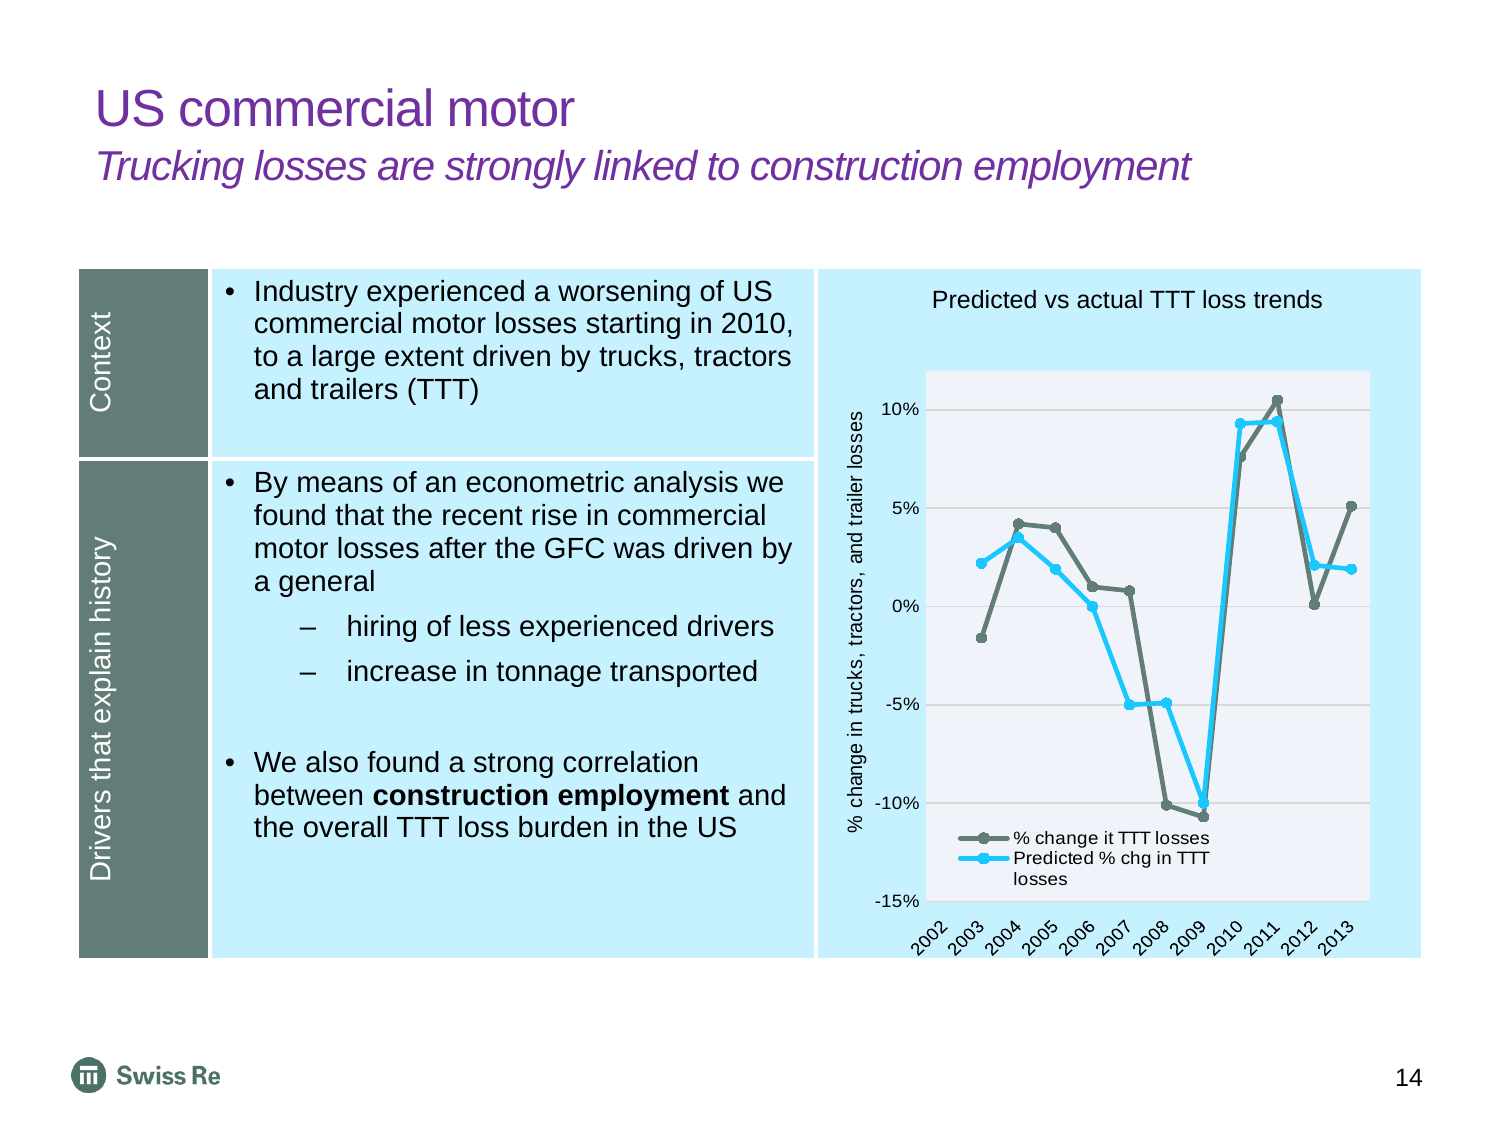

# US commercial motor Trucking losses are strongly linked to construction employment
| Context | Industry experienced a worsening of US commercial motor losses starting in 2010, to a large extent driven by trucks, tractors and trailers (TTT) |  |
| --- | --- | --- |
| Drivers that explain history | By means of an econometric analysis we found that the recent rise in commercial motor losses after the GFC was driven by a general hiring of less experienced drivers increase in tonnage transported We also found a strong correlation between construction employment and the overall TTT loss burden in the US |  |
Predicted vs actual TTT loss trends

[unsupported chart]

14